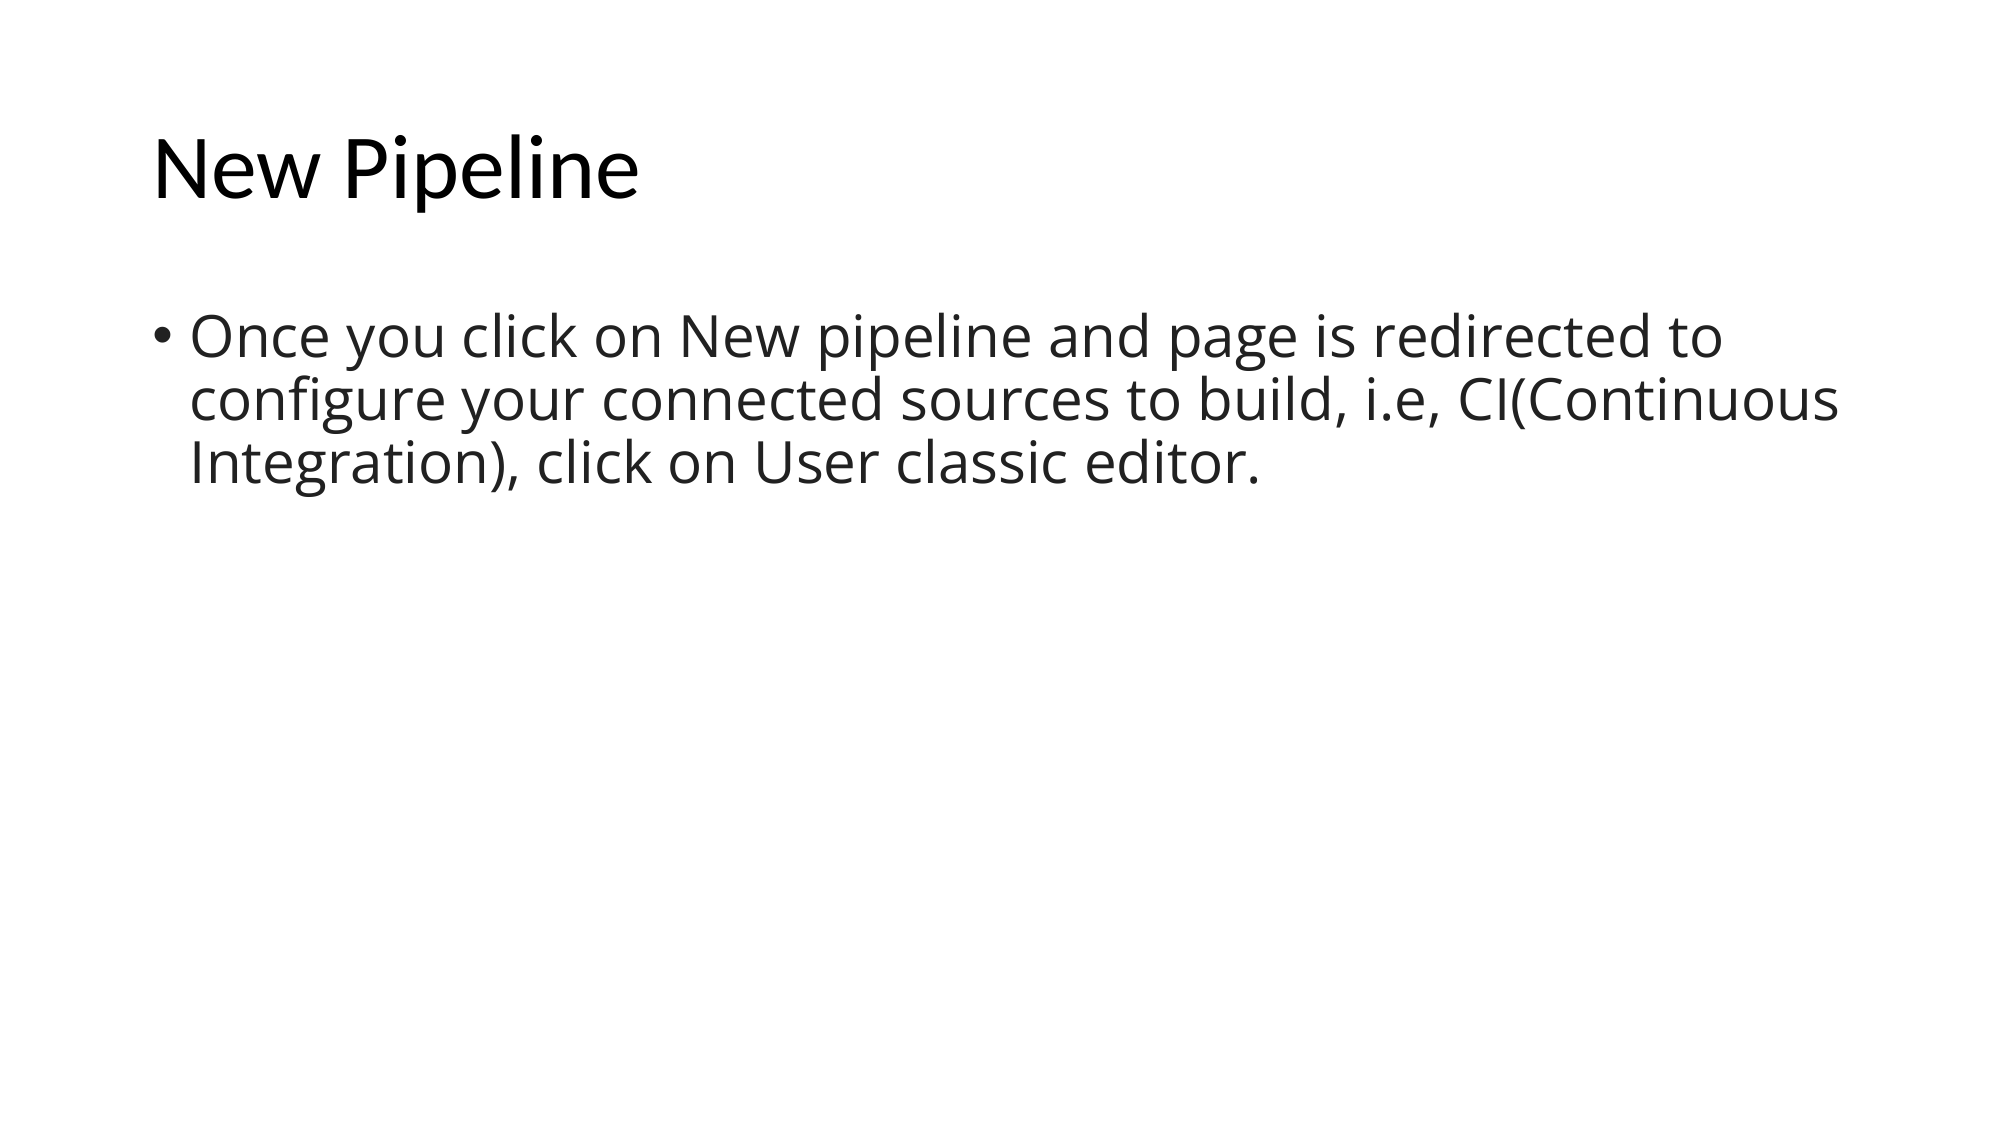

# New Pipeline
Once you click on New pipeline and page is redirected to configure your connected sources to build, i.e, CI(Continuous Integration), click on User classic editor.